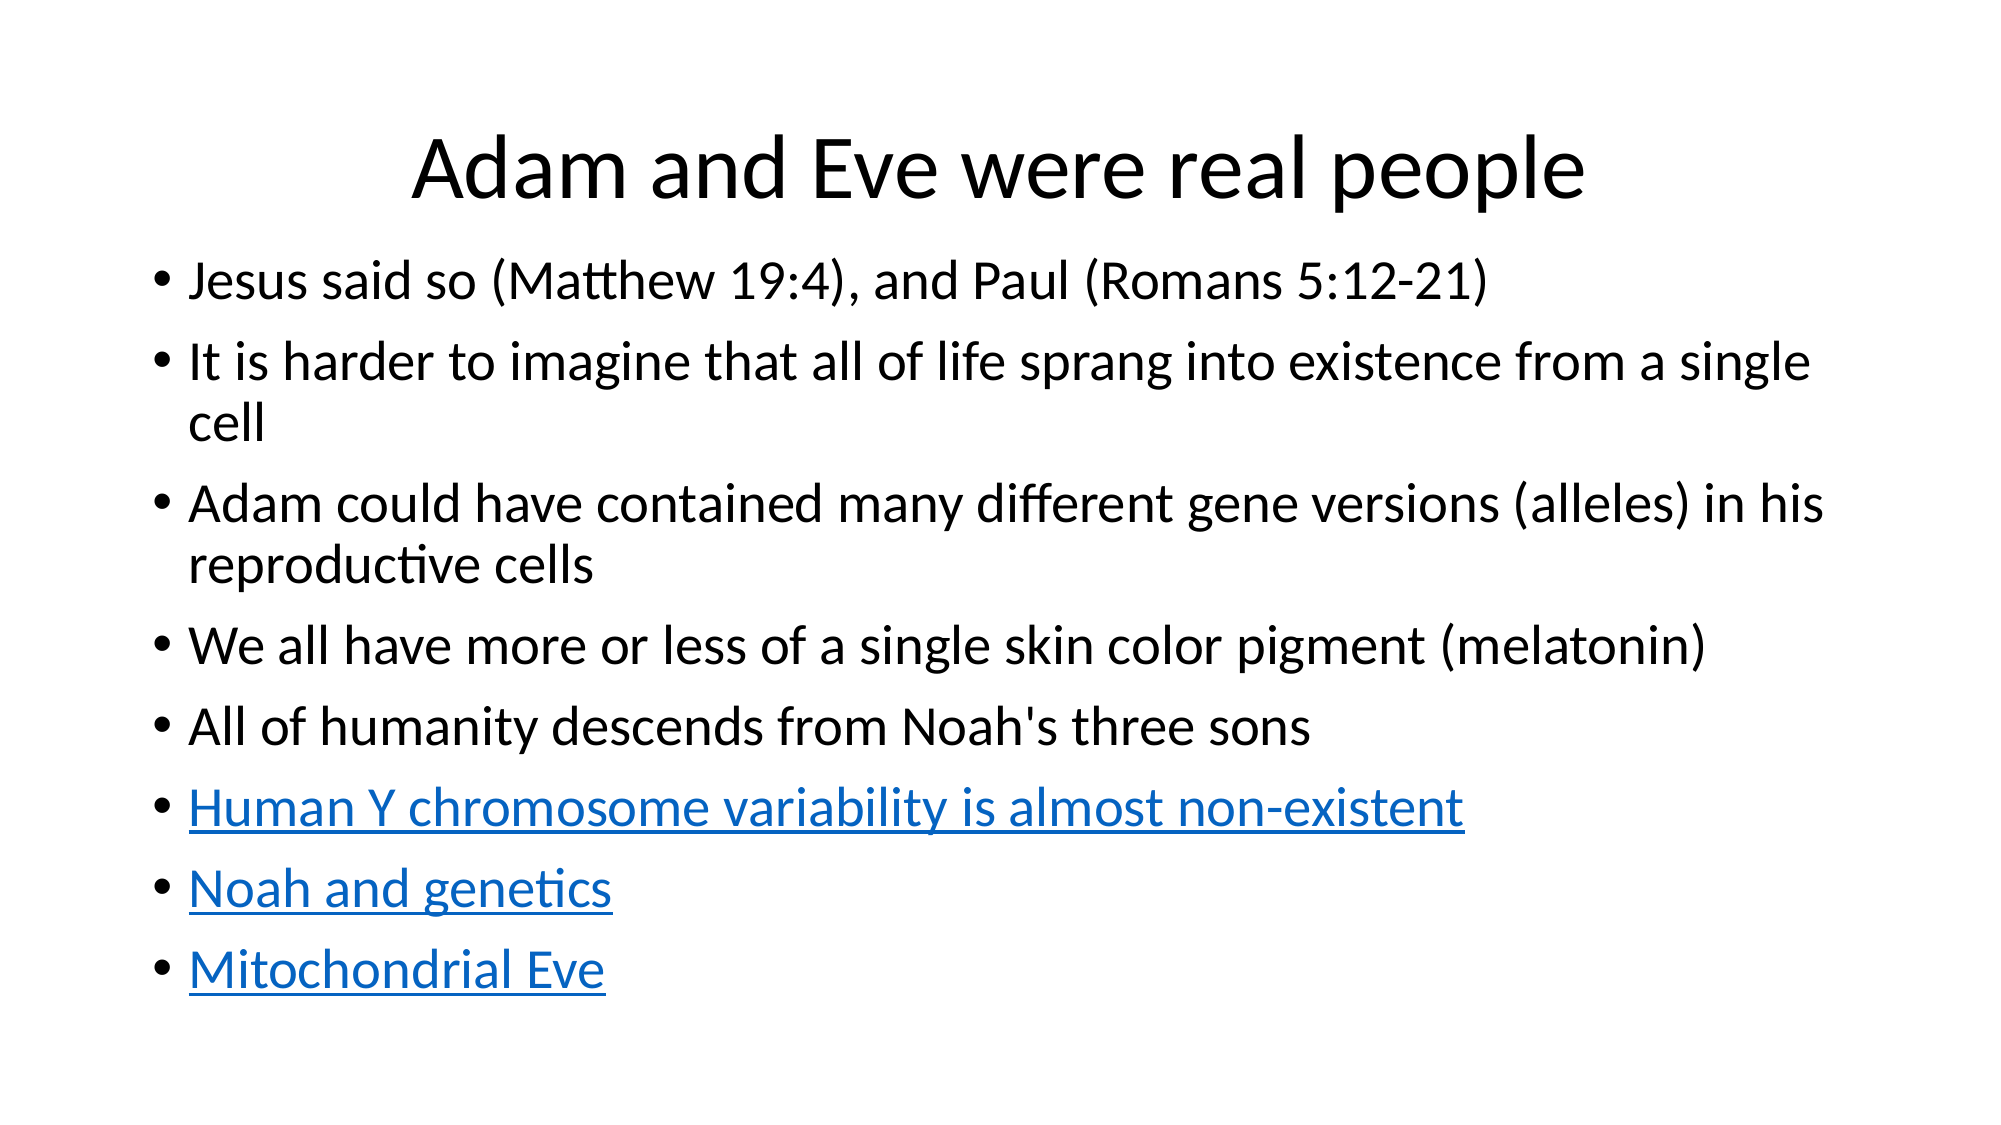

# Adam and Eve were real people
Jesus said so (Matthew 19:4), and Paul (Romans 5:12-21)
It is harder to imagine that all of life sprang into existence from a single cell
Adam could have contained many different gene versions (alleles) in his reproductive cells
We all have more or less of a single skin color pigment (melatonin)
All of humanity descends from Noah's three sons
Human Y chromosome variability is almost non-existent
Noah and genetics
Mitochondrial Eve